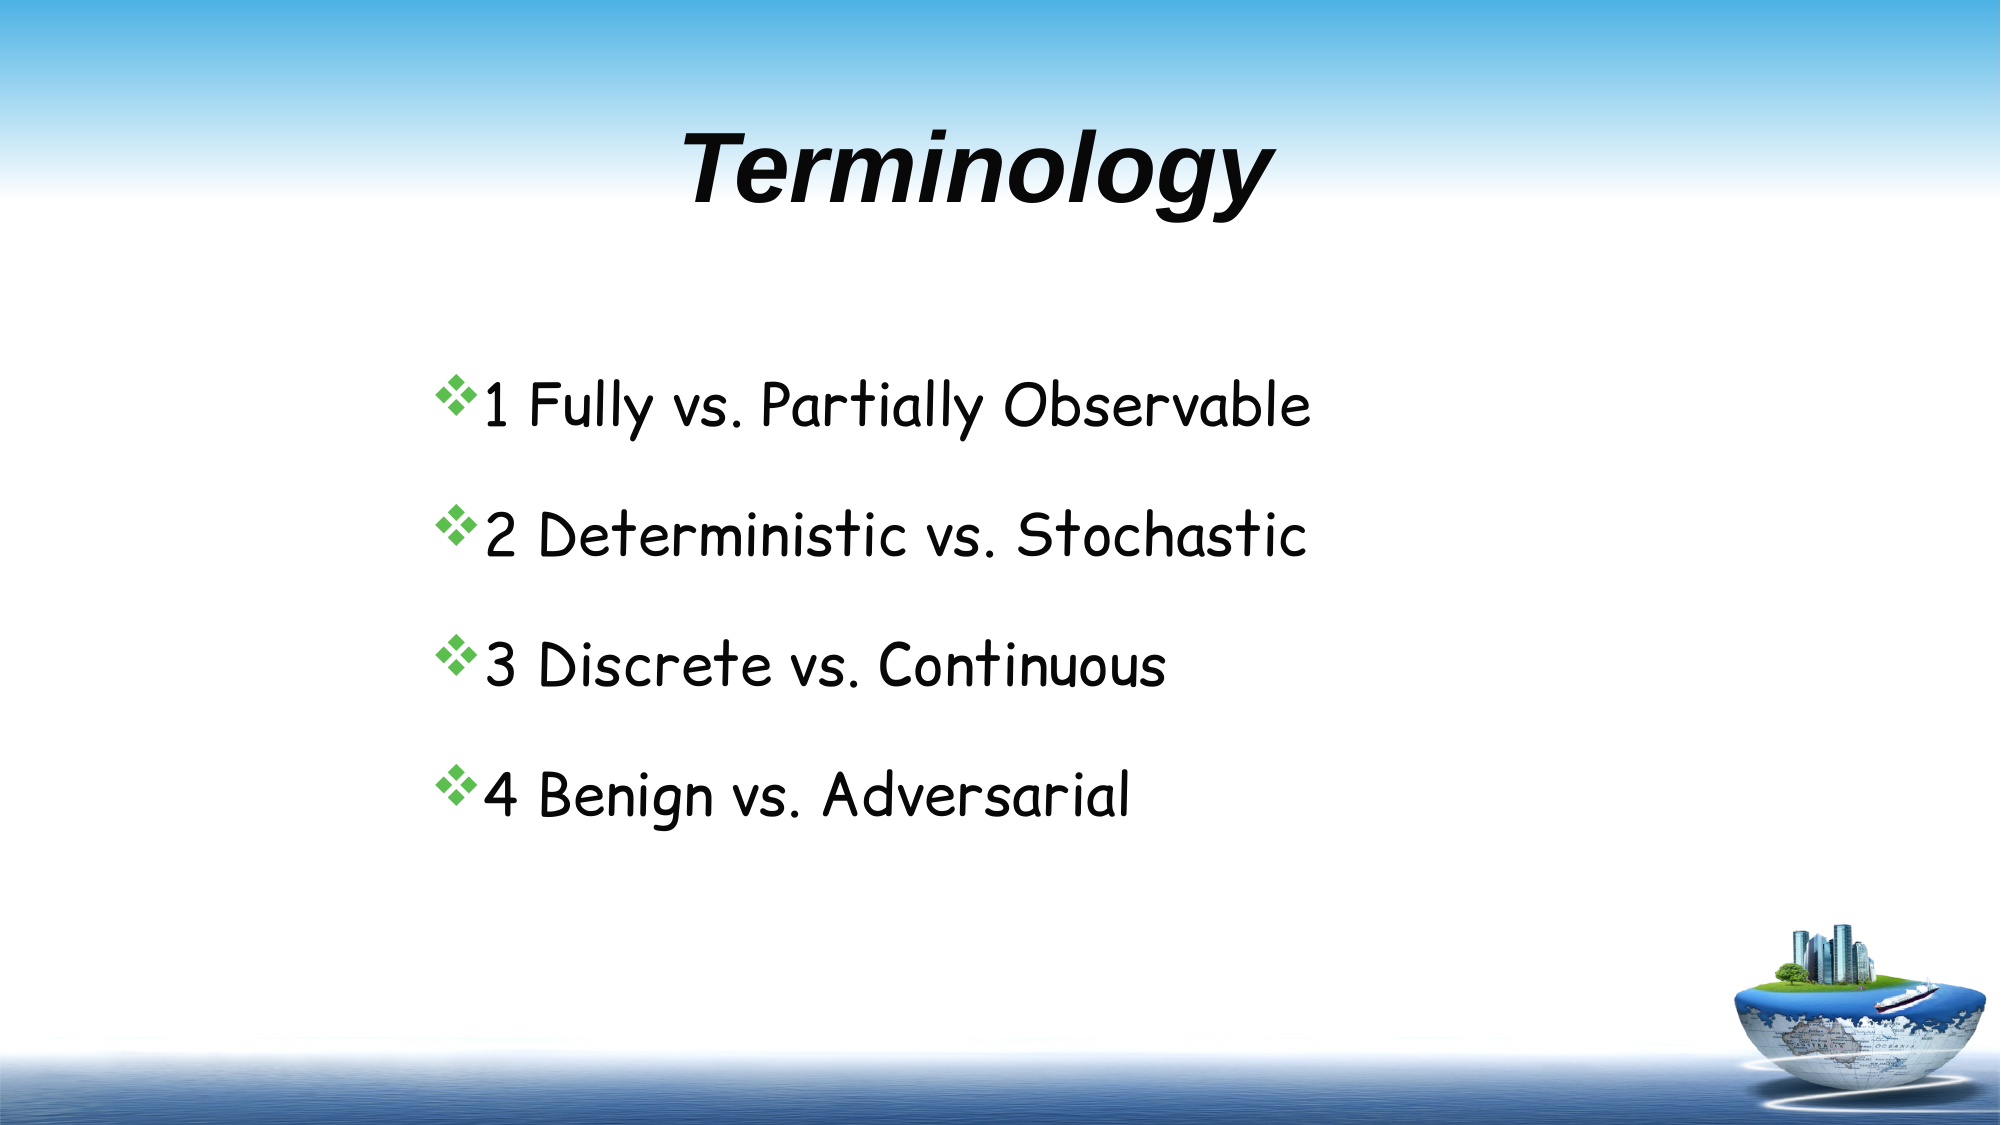

# Terminology
1 Fully vs. Partially Observable
2 Deterministic vs. Stochastic
3 Discrete vs. Continuous
4 Benign vs. Adversarial